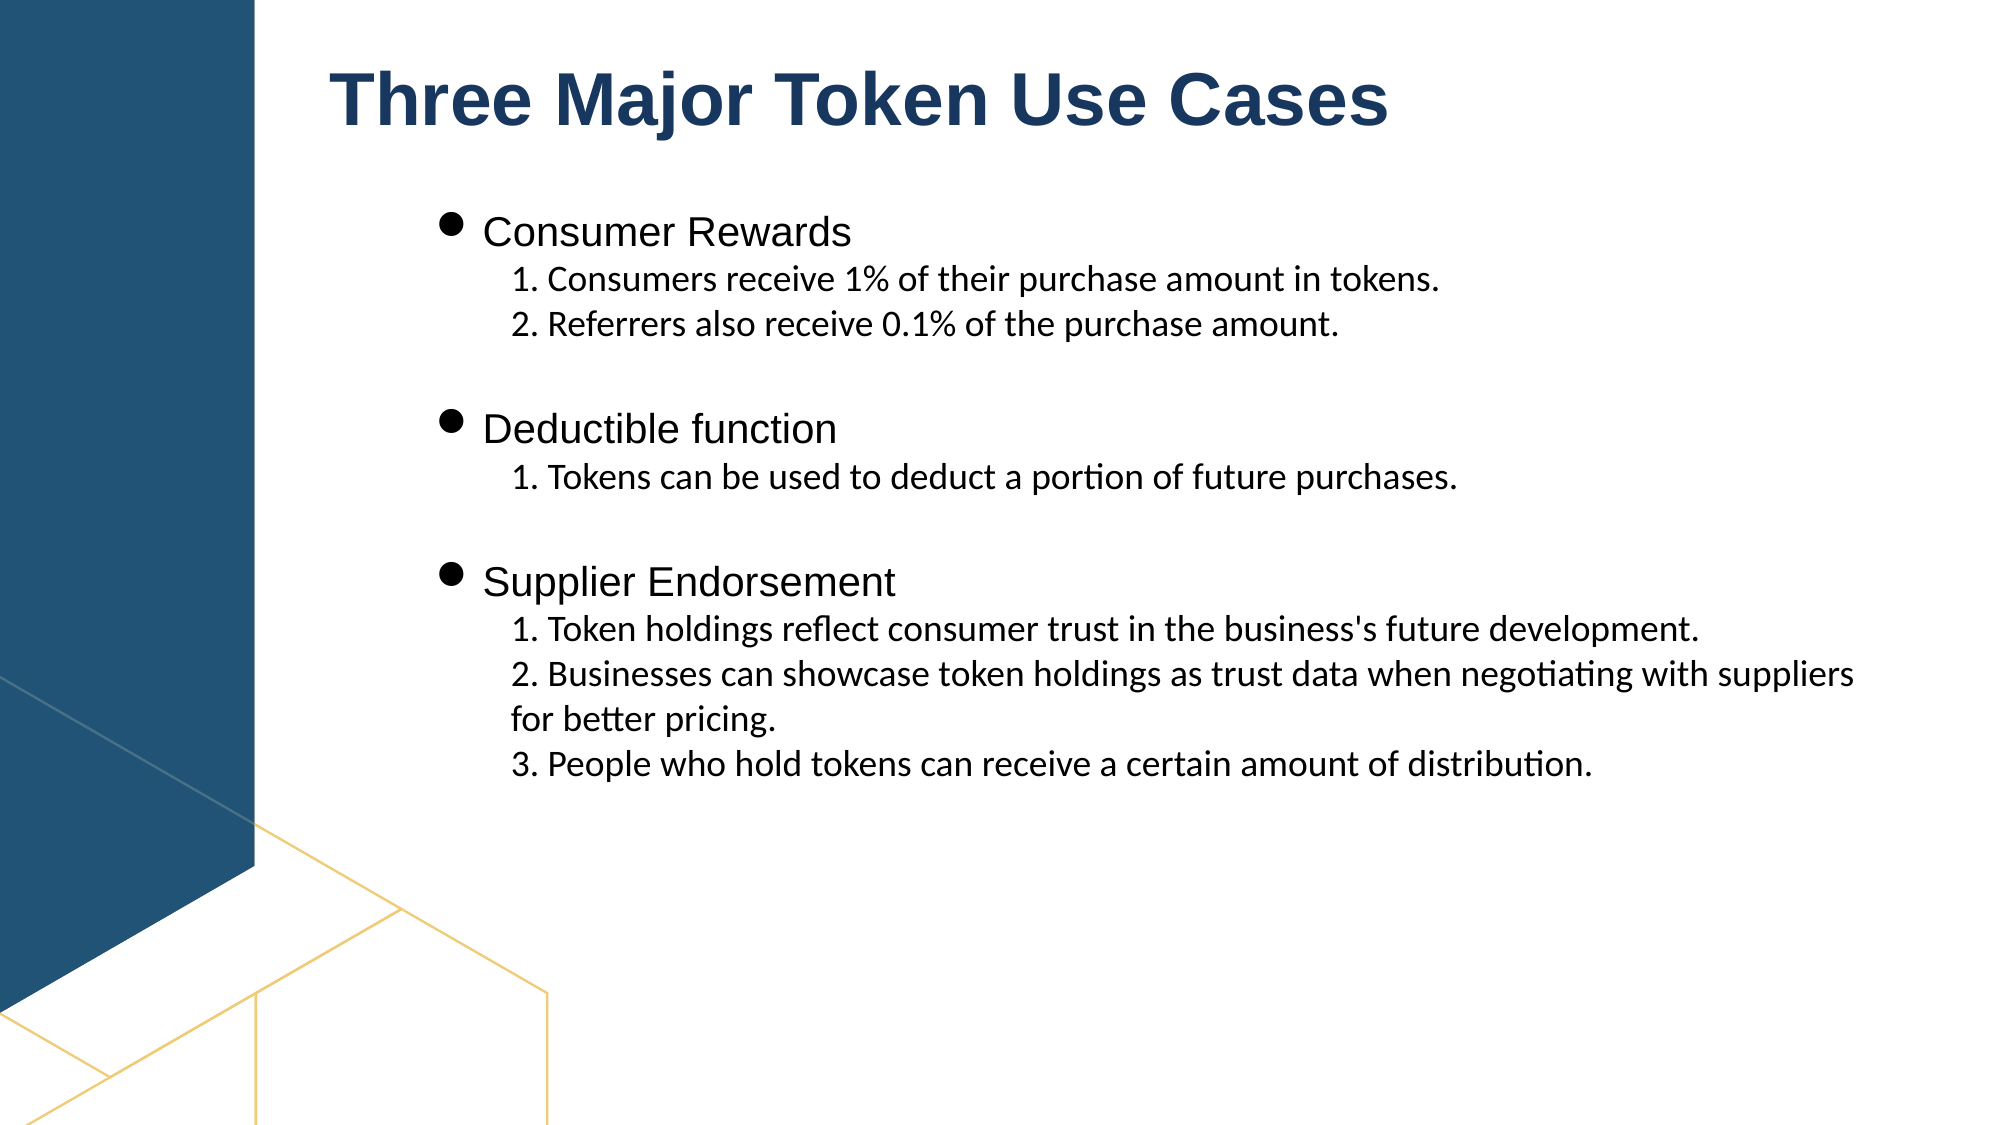

Three Major Token Use Cases
Consumer Rewards
1. Consumers receive 1% of their purchase amount in tokens.
2. Referrers also receive 0.1% of the purchase amount.

Deductible function
1. Tokens can be used to deduct a portion of future purchases.

Supplier Endorsement
1. Token holdings reflect consumer trust in the business's future development.
2. Businesses can showcase token holdings as trust data when negotiating with suppliers for better pricing.
3. People who hold tokens can receive a certain amount of distribution.